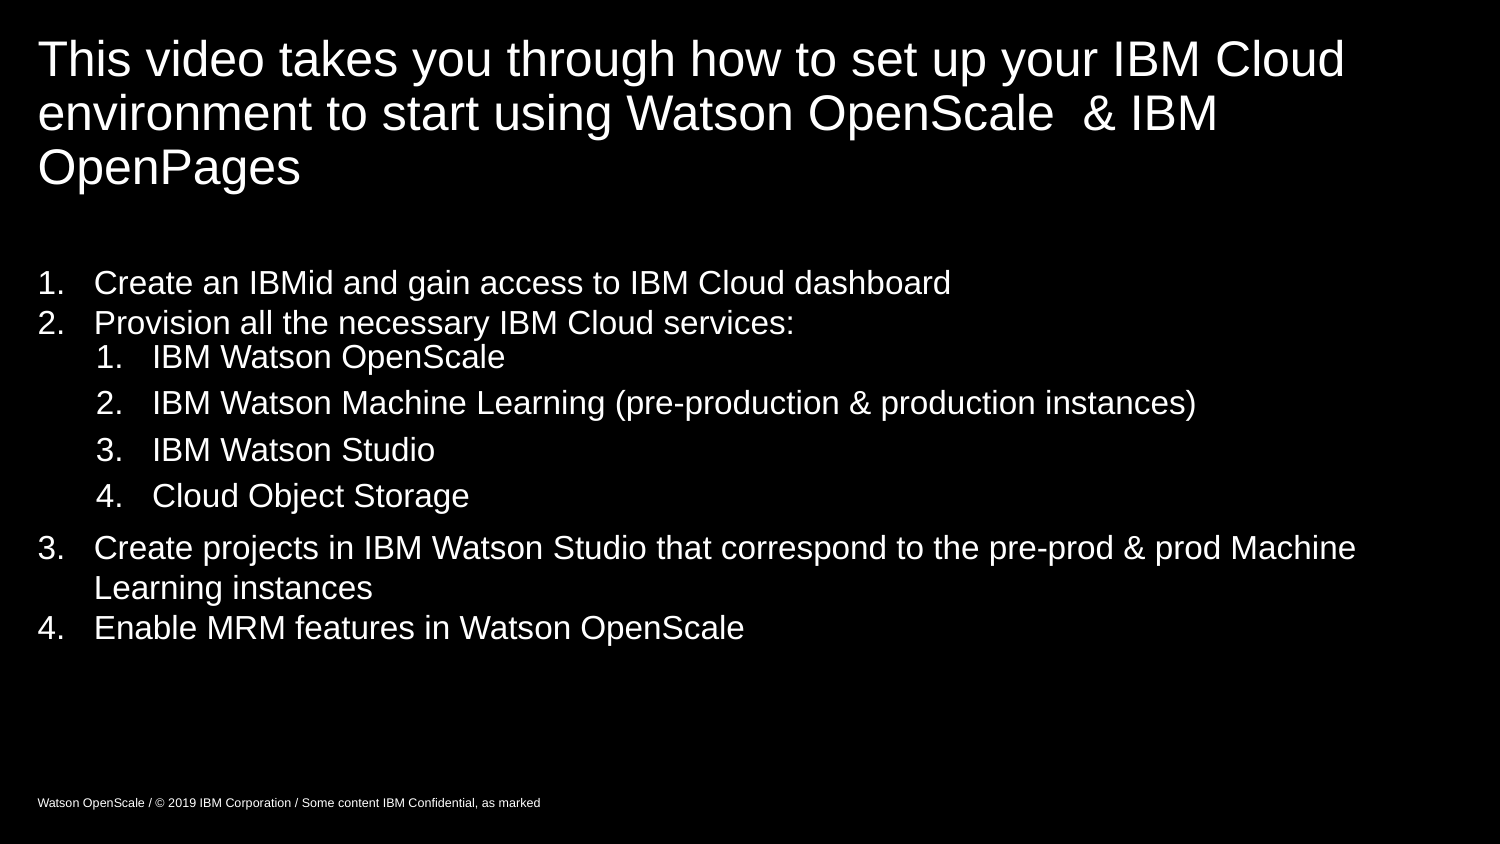

# This video takes you through how to set up your IBM Cloud environment to start using Watson OpenScale  & IBM OpenPages
Create an IBMid and gain access to IBM Cloud dashboard
Provision all the necessary IBM Cloud services:
IBM Watson OpenScale
IBM Watson Machine Learning (pre-production & production instances)
IBM Watson Studio
Cloud Object Storage
Create projects in IBM Watson Studio that correspond to the pre-prod & prod Machine Learning instances
Enable MRM features in Watson OpenScale

Watson OpenScale / © 2019 IBM Corporation / Some content IBM Confidential, as marked
Solution Makeup:
Cloud Pak for Data with focus on Watson OpenScale